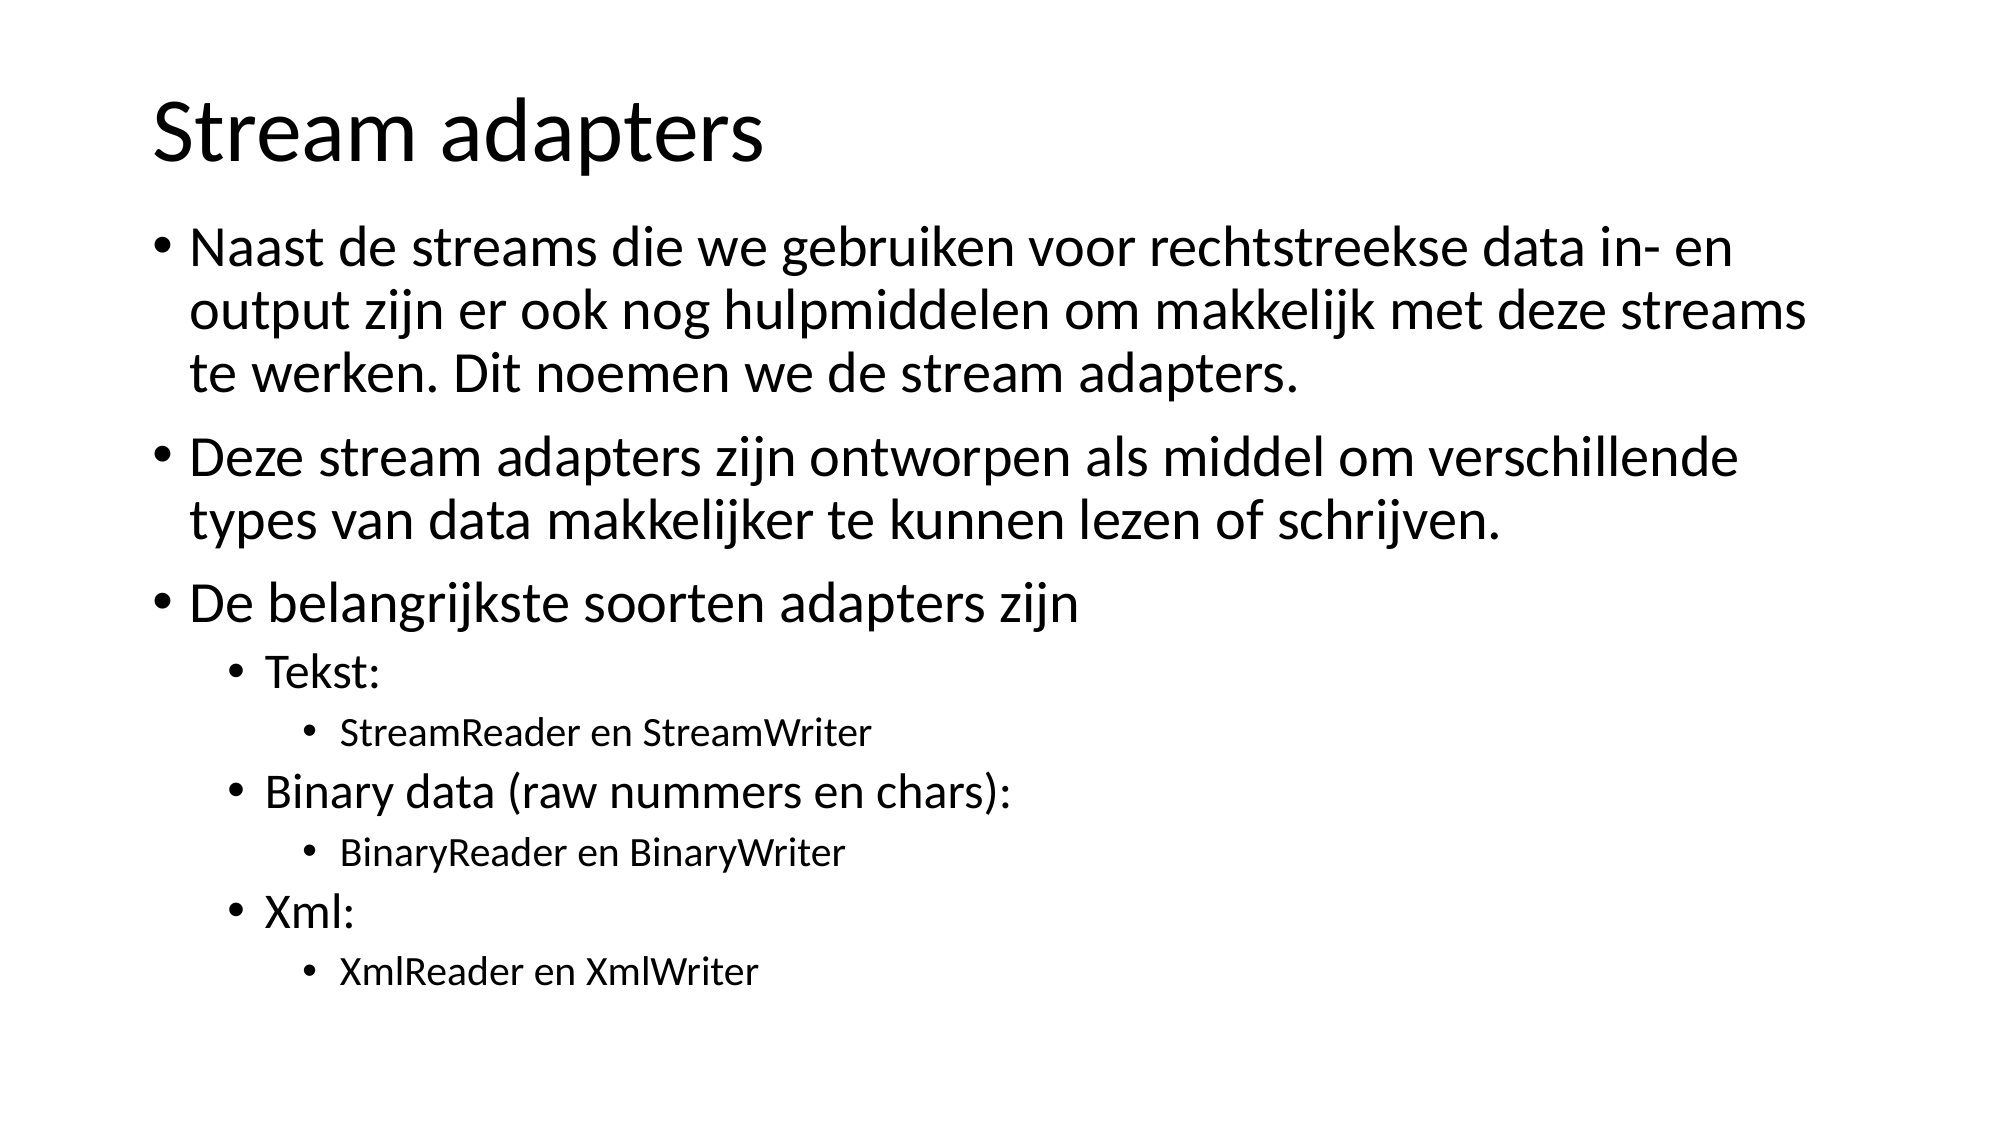

# Stream adapters
Naast de streams die we gebruiken voor rechtstreekse data in- en output zijn er ook nog hulpmiddelen om makkelijk met deze streams te werken. Dit noemen we de stream adapters.
Deze stream adapters zijn ontworpen als middel om verschillende types van data makkelijker te kunnen lezen of schrijven.
De belangrijkste soorten adapters zijn
Tekst:
StreamReader en StreamWriter
Binary data (raw nummers en chars):
BinaryReader en BinaryWriter
Xml:
XmlReader en XmlWriter